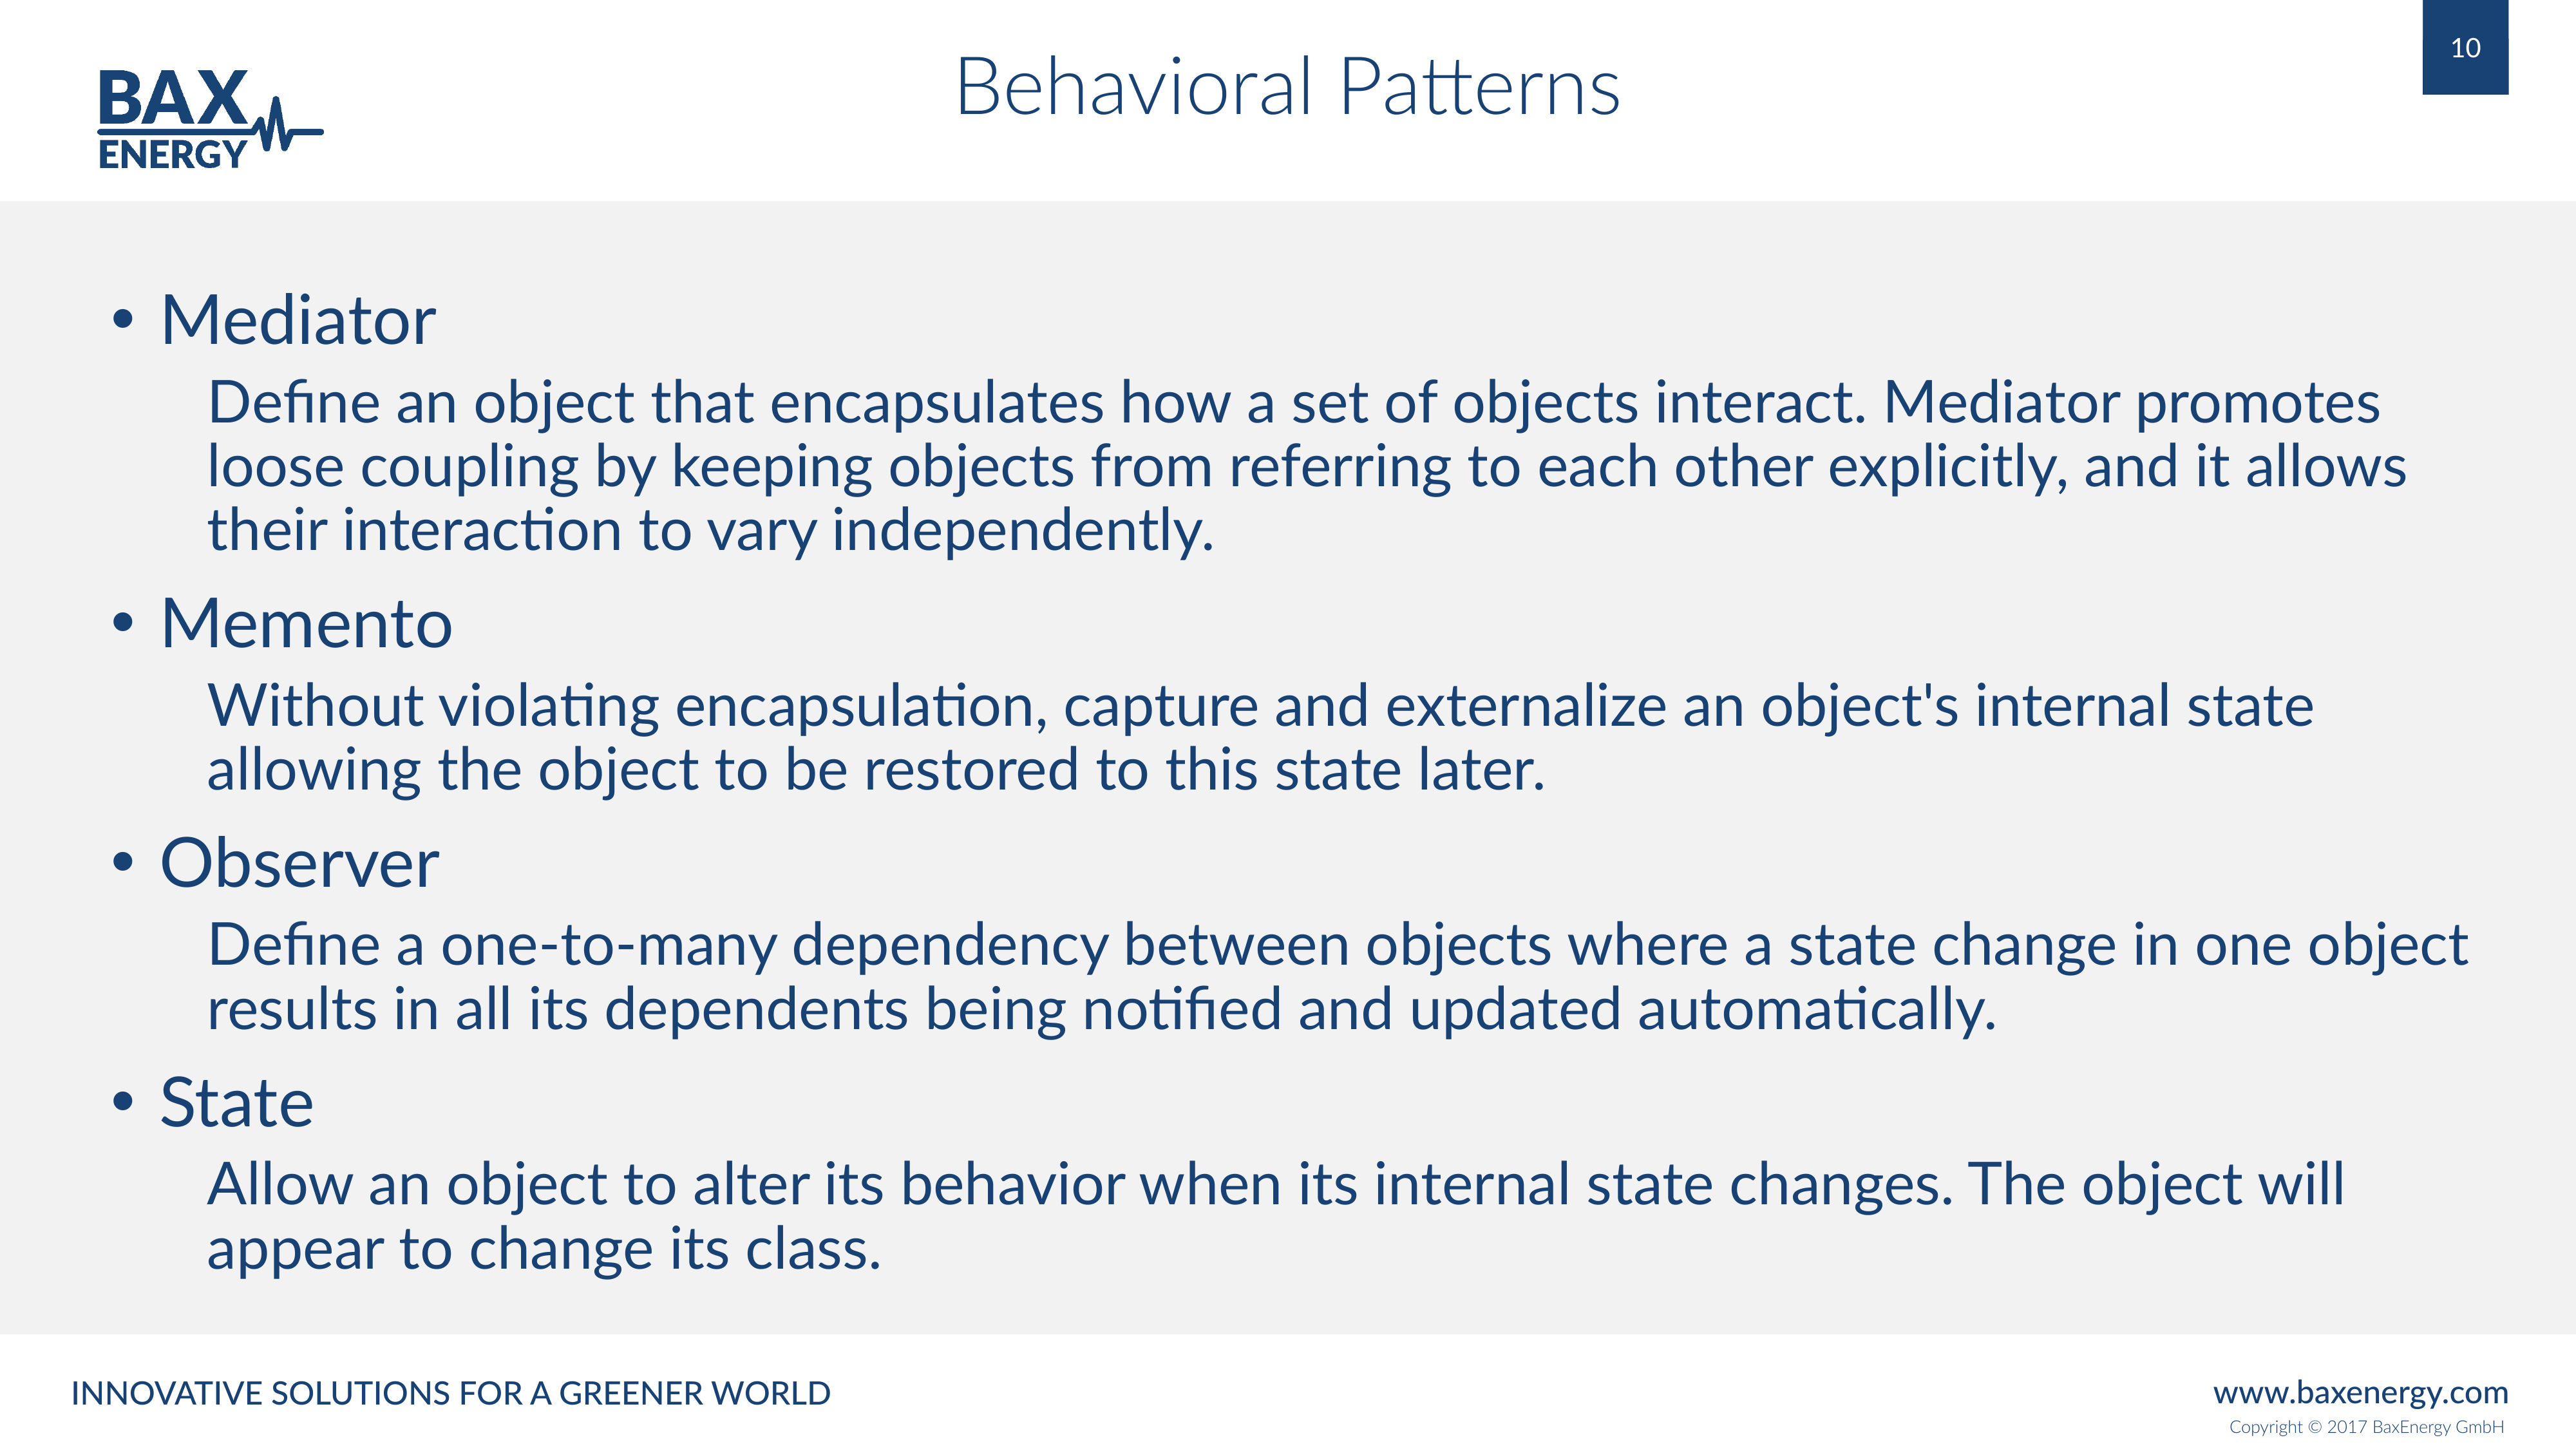

Behavioral Patterns
Mediator
Define an object that encapsulates how a set of objects interact. Mediator promotes loose coupling by keeping objects from referring to each other explicitly, and it allows their interaction to vary independently.
Memento
Without violating encapsulation, capture and externalize an object's internal state allowing the object to be restored to this state later.
Observer
Define a one-to-many dependency between objects where a state change in one object results in all its dependents being notified and updated automatically.
State
Allow an object to alter its behavior when its internal state changes. The object will appear to change its class.